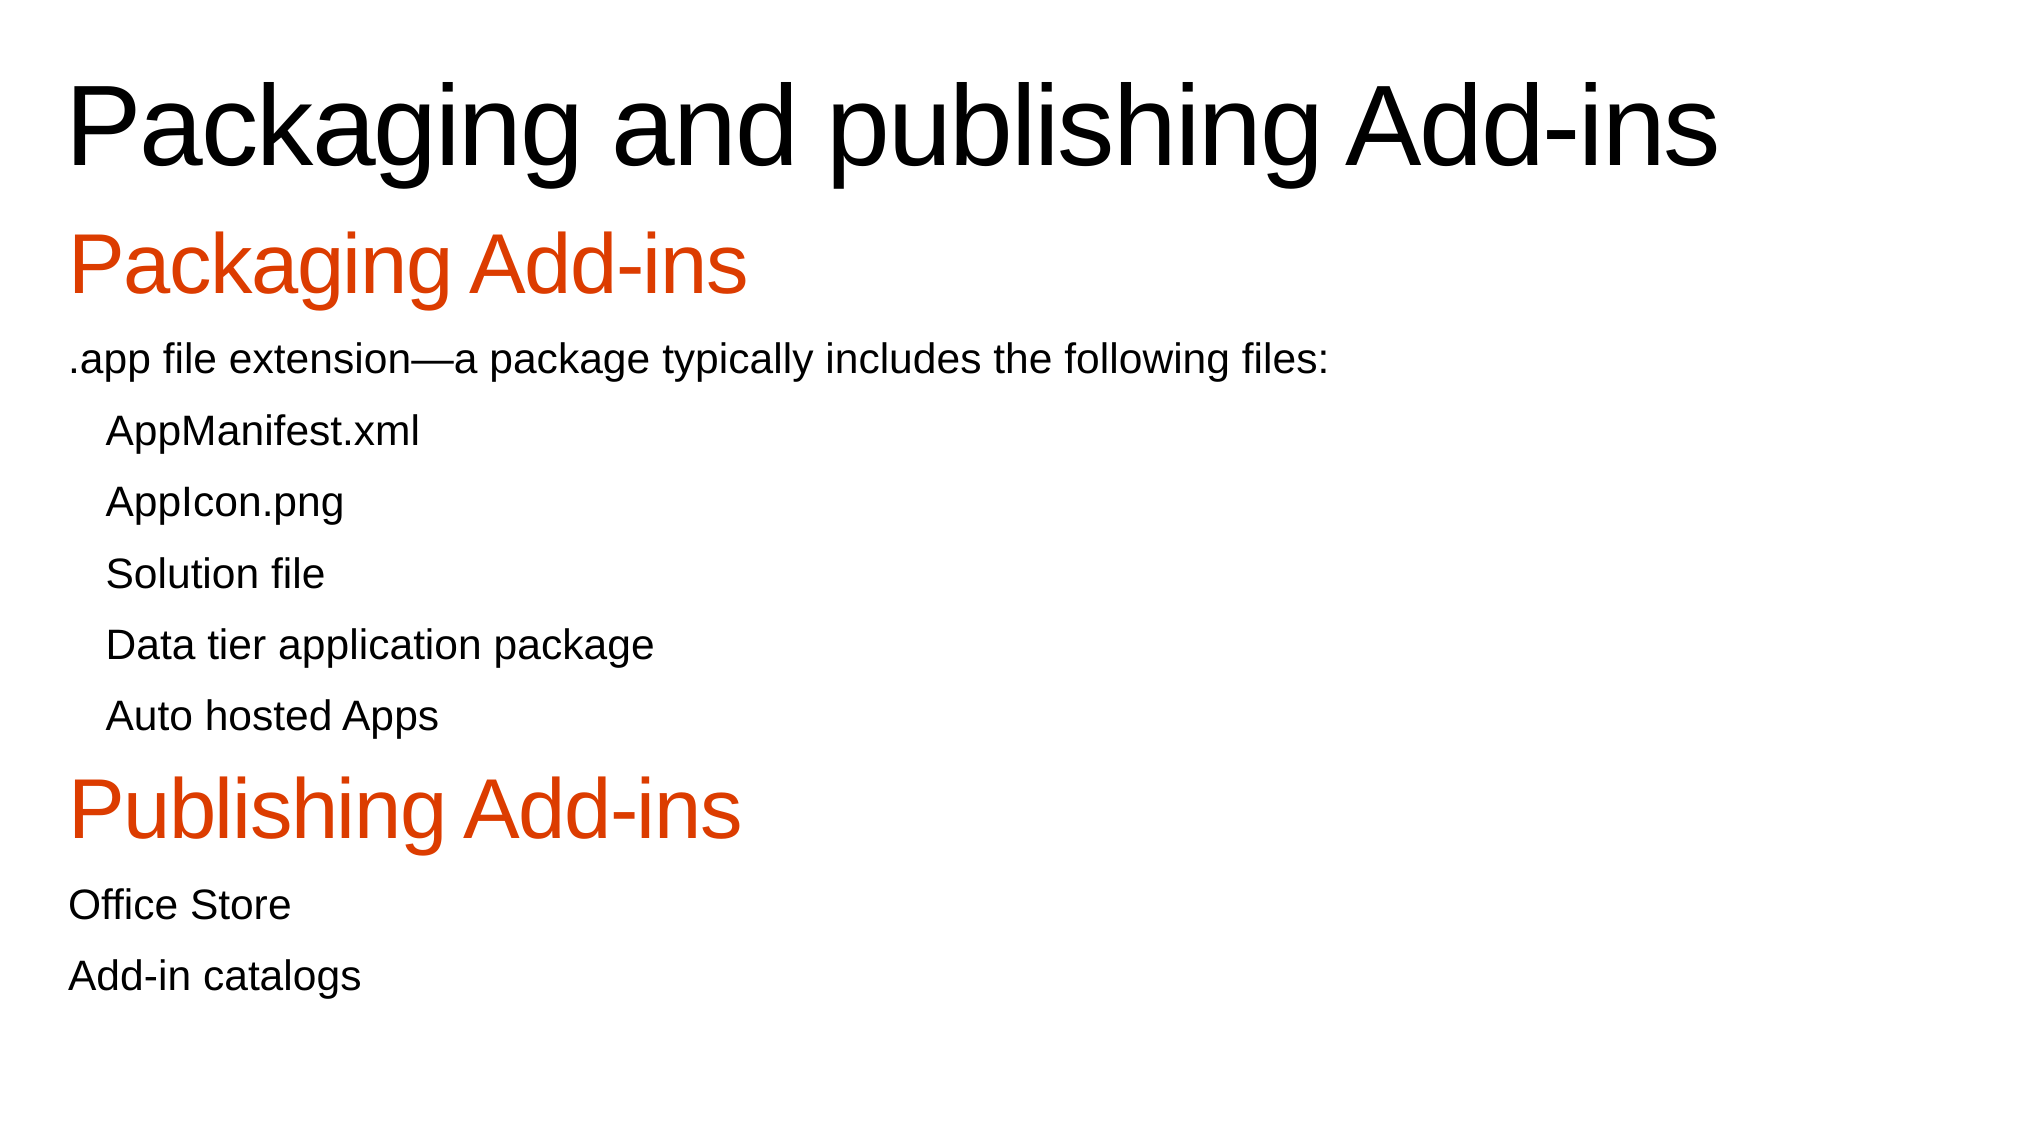

# Packaging and publishing Add-ins
Packaging Add-ins
.app file extension—a package typically includes the following files:
AppManifest.xml
AppIcon.png
Solution file
Data tier application package
Auto hosted Apps
Publishing Add-ins
Office Store
Add-in catalogs